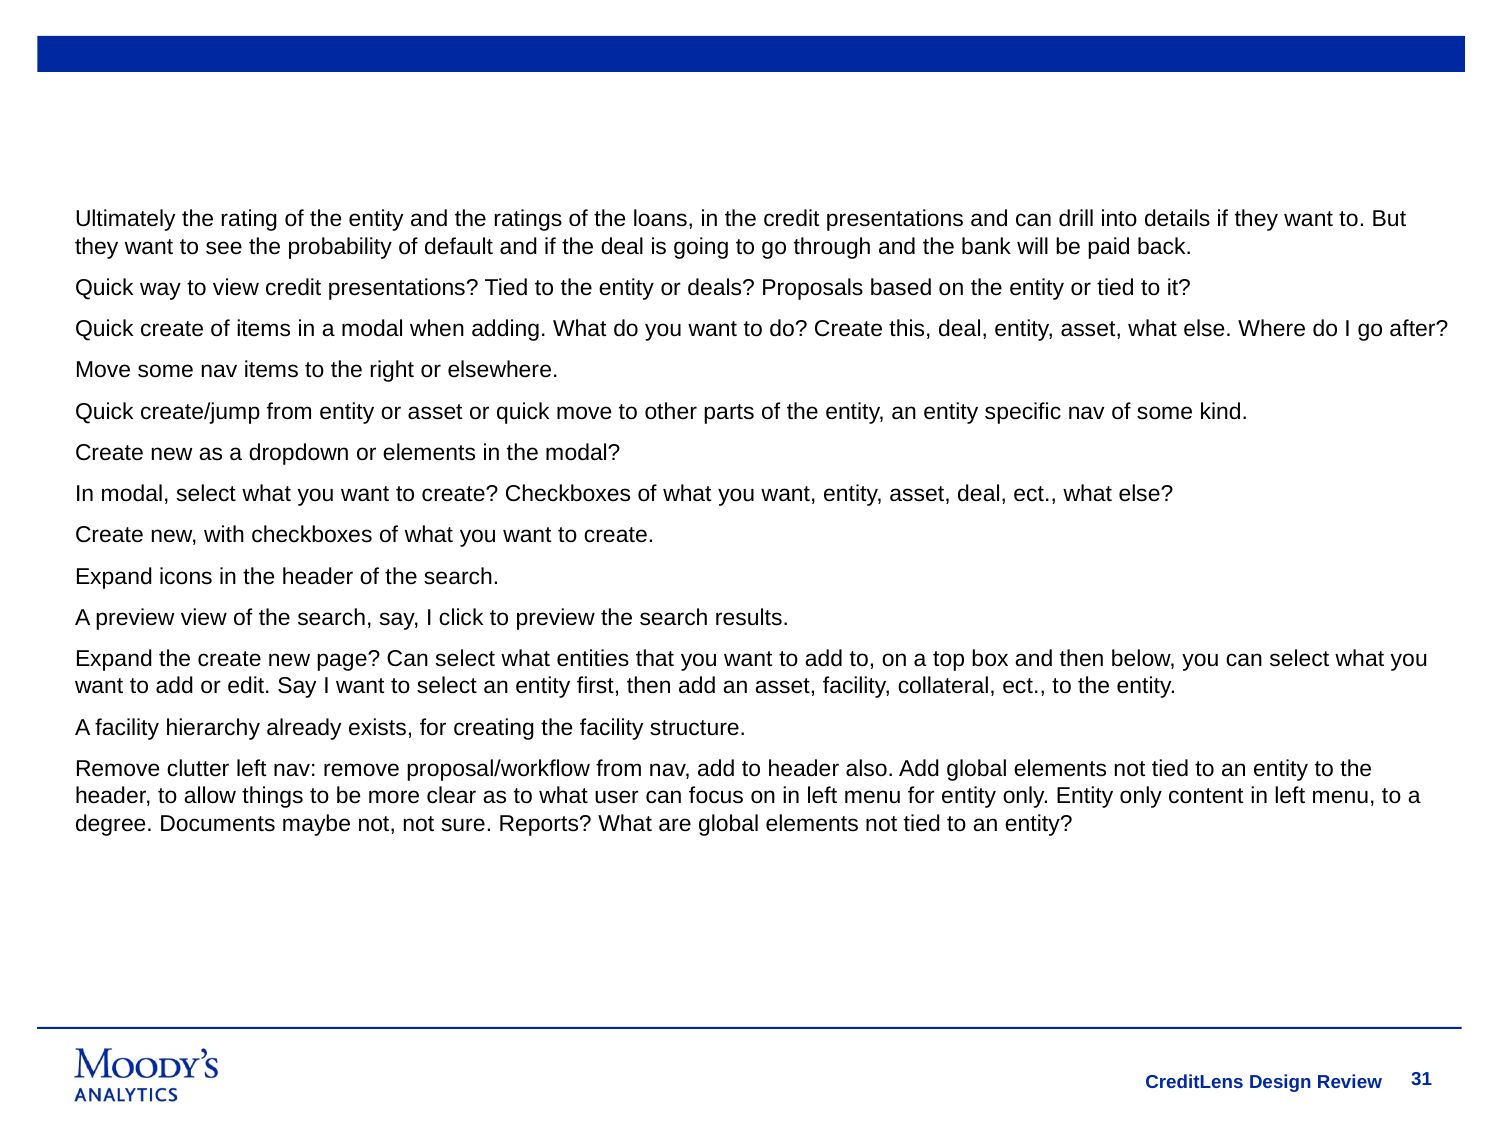

#
Ultimately the rating of the entity and the ratings of the loans, in the credit presentations and can drill into details if they want to. But they want to see the probability of default and if the deal is going to go through and the bank will be paid back.
Quick way to view credit presentations? Tied to the entity or deals? Proposals based on the entity or tied to it?
Quick create of items in a modal when adding. What do you want to do? Create this, deal, entity, asset, what else. Where do I go after?
Move some nav items to the right or elsewhere.
Quick create/jump from entity or asset or quick move to other parts of the entity, an entity specific nav of some kind.
Create new as a dropdown or elements in the modal?
In modal, select what you want to create? Checkboxes of what you want, entity, asset, deal, ect., what else?
Create new, with checkboxes of what you want to create.
Expand icons in the header of the search.
A preview view of the search, say, I click to preview the search results.
Expand the create new page? Can select what entities that you want to add to, on a top box and then below, you can select what you want to add or edit. Say I want to select an entity first, then add an asset, facility, collateral, ect., to the entity.
A facility hierarchy already exists, for creating the facility structure.
Remove clutter left nav: remove proposal/workflow from nav, add to header also. Add global elements not tied to an entity to the header, to allow things to be more clear as to what user can focus on in left menu for entity only. Entity only content in left menu, to a degree. Documents maybe not, not sure. Reports? What are global elements not tied to an entity?